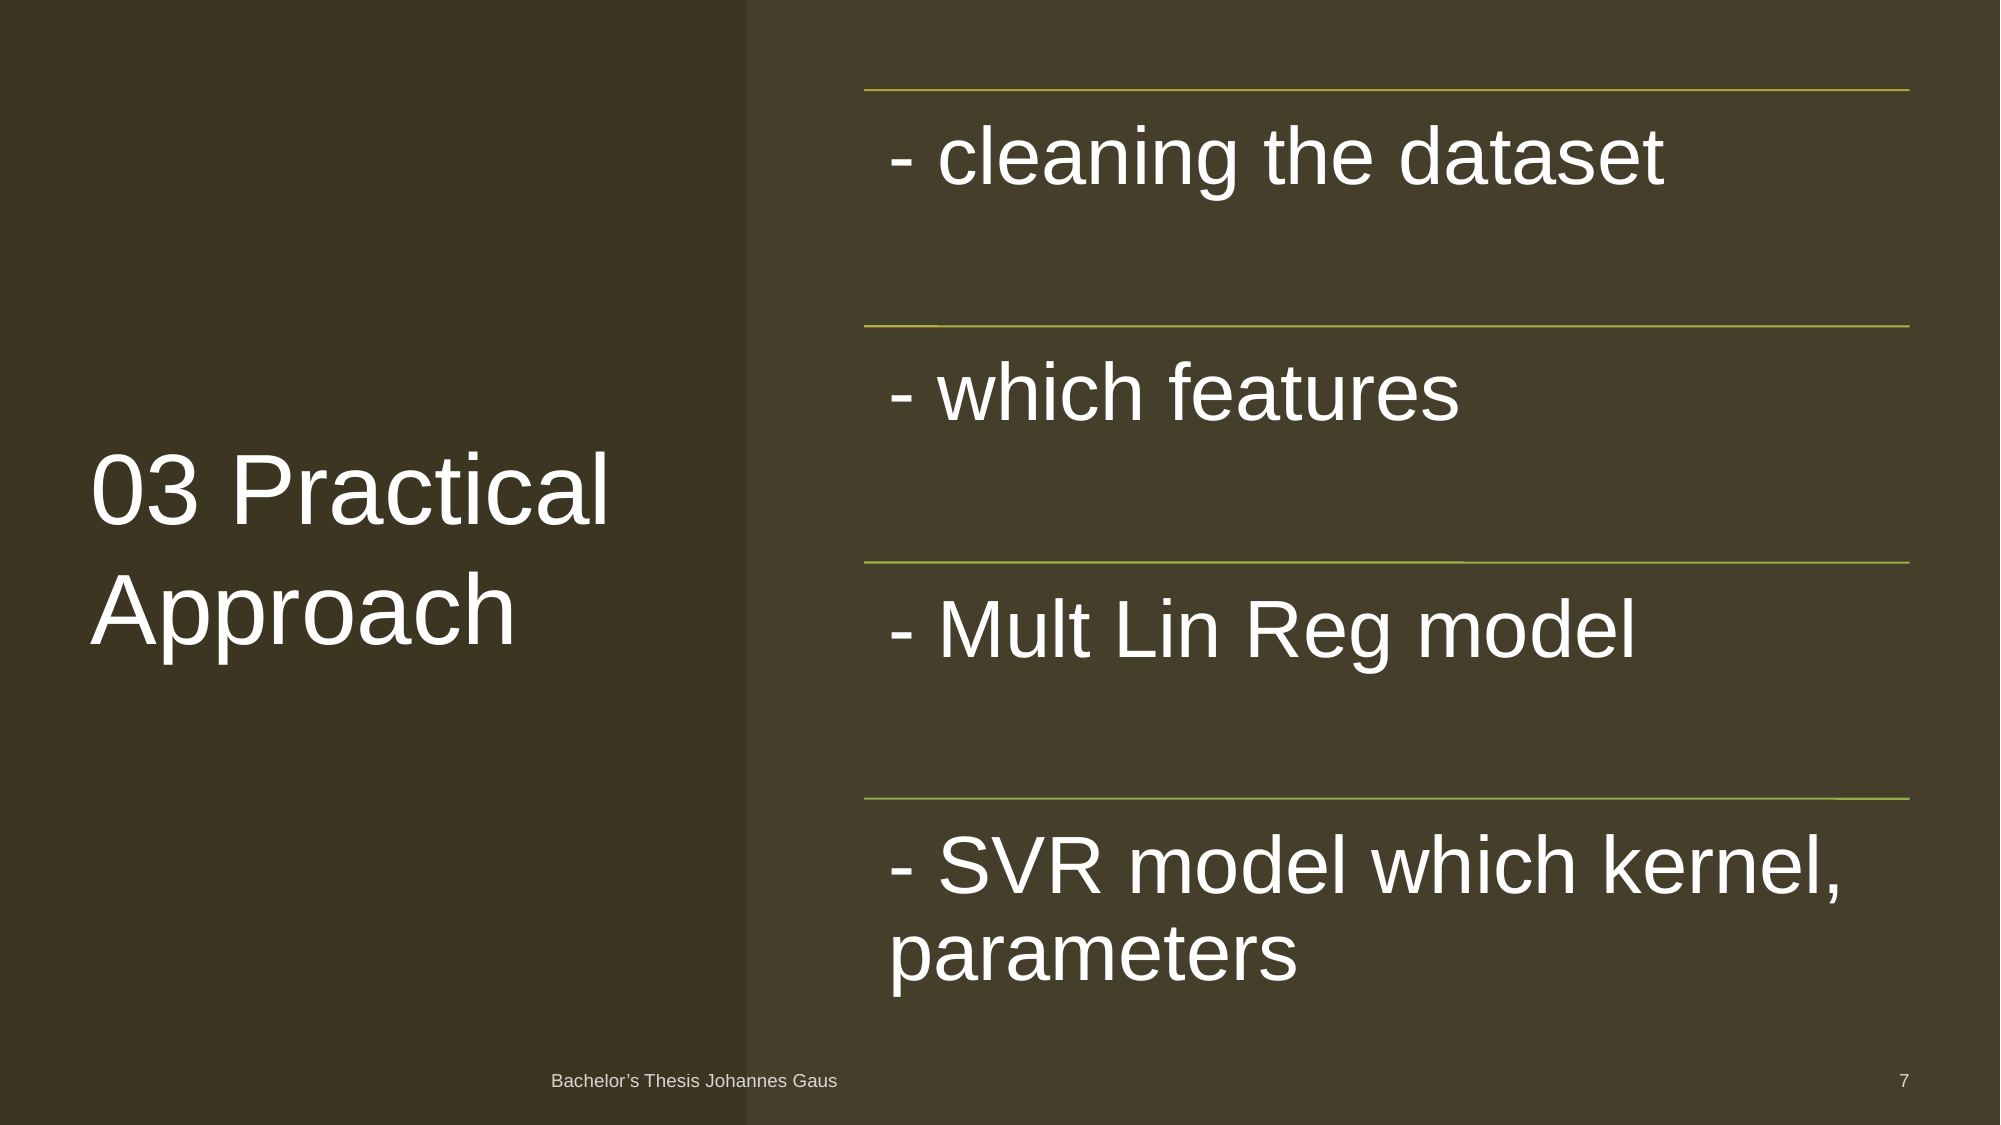

# 03 Practical Approach
- cleaning the dataset
- which features
- Mult Lin Reg model
- SVR model which kernel, parameters
Bachelor’s Thesis Johannes Gaus
7